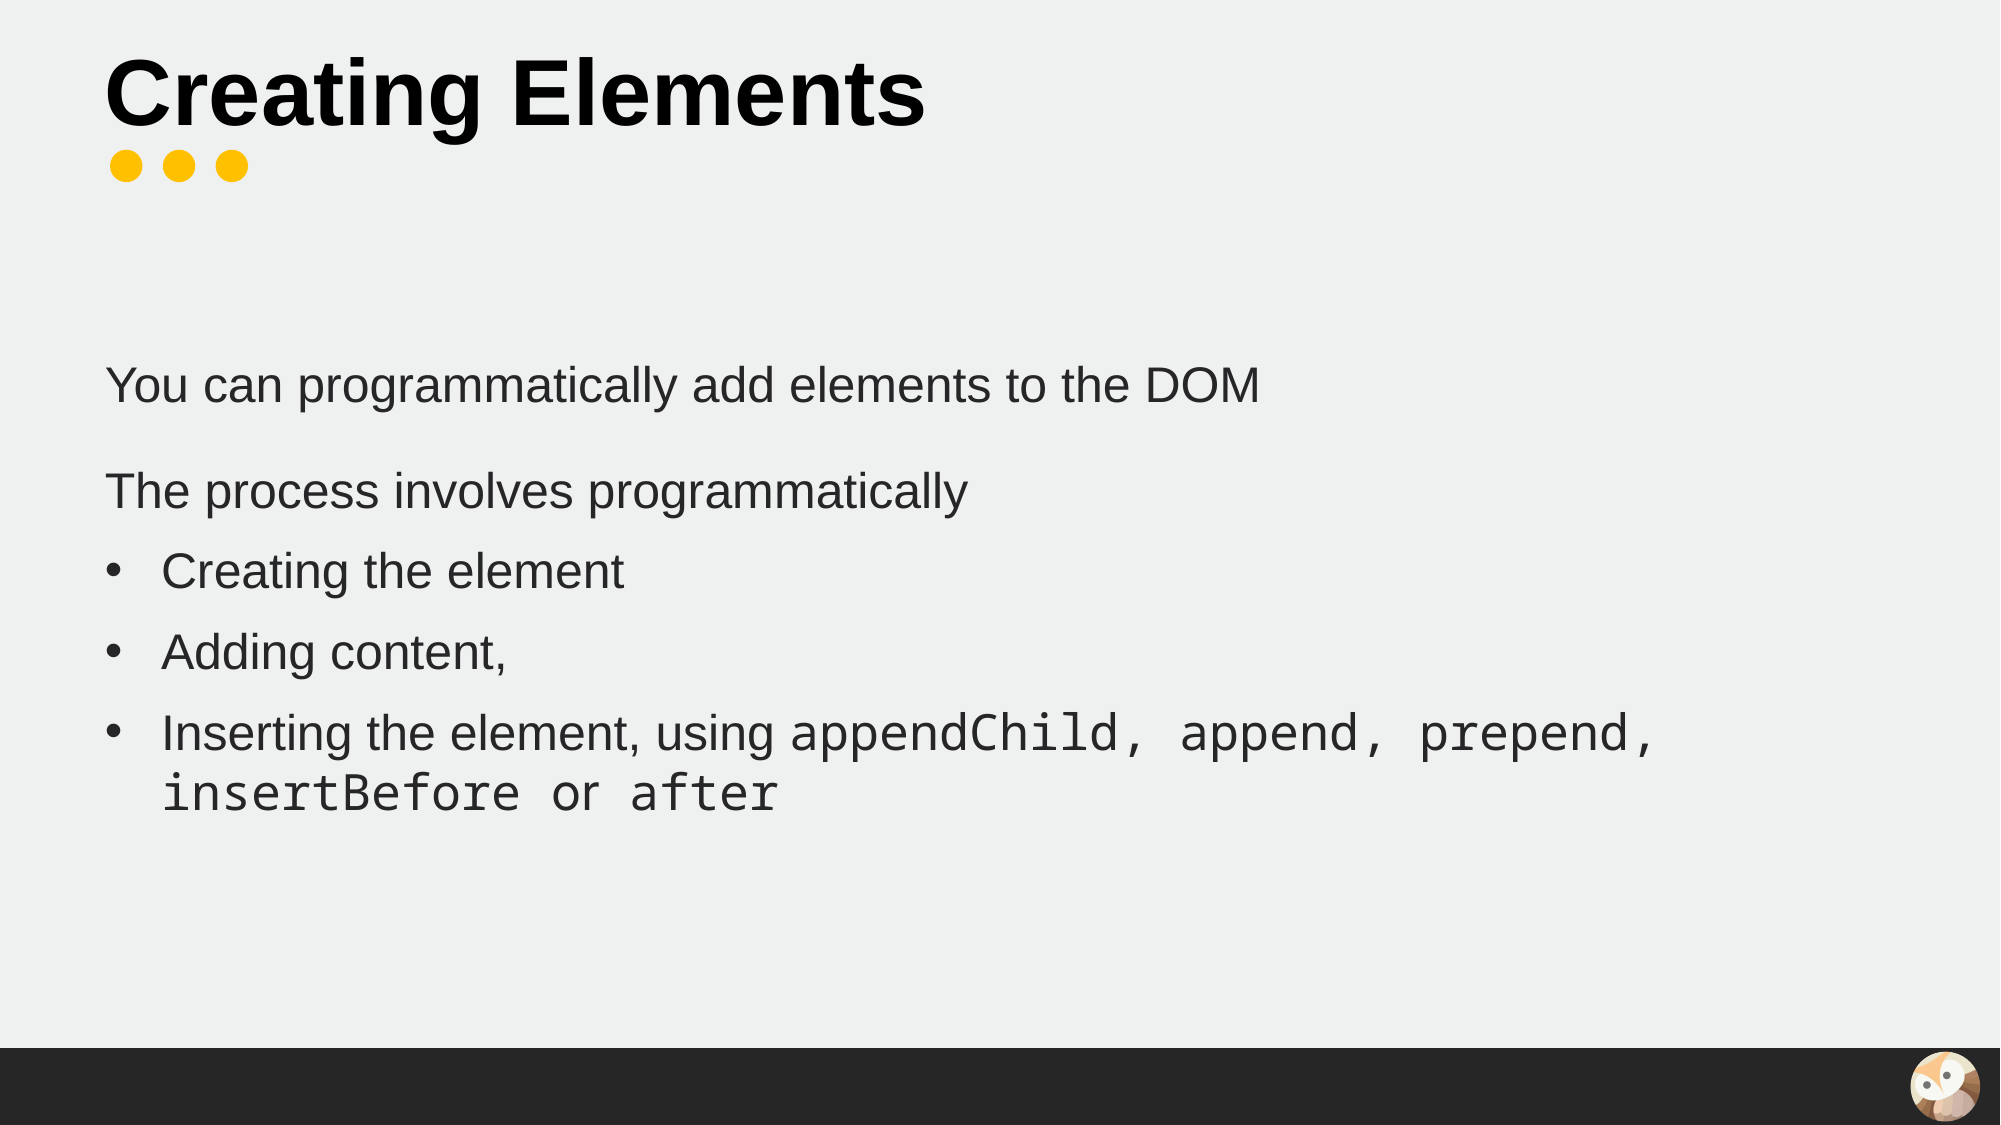

# Creating Elements
You can programmatically add elements to the DOM
The process involves programmatically
Creating the element
Adding content,
Inserting the element, using appendChild, append, prepend, insertBefore or after